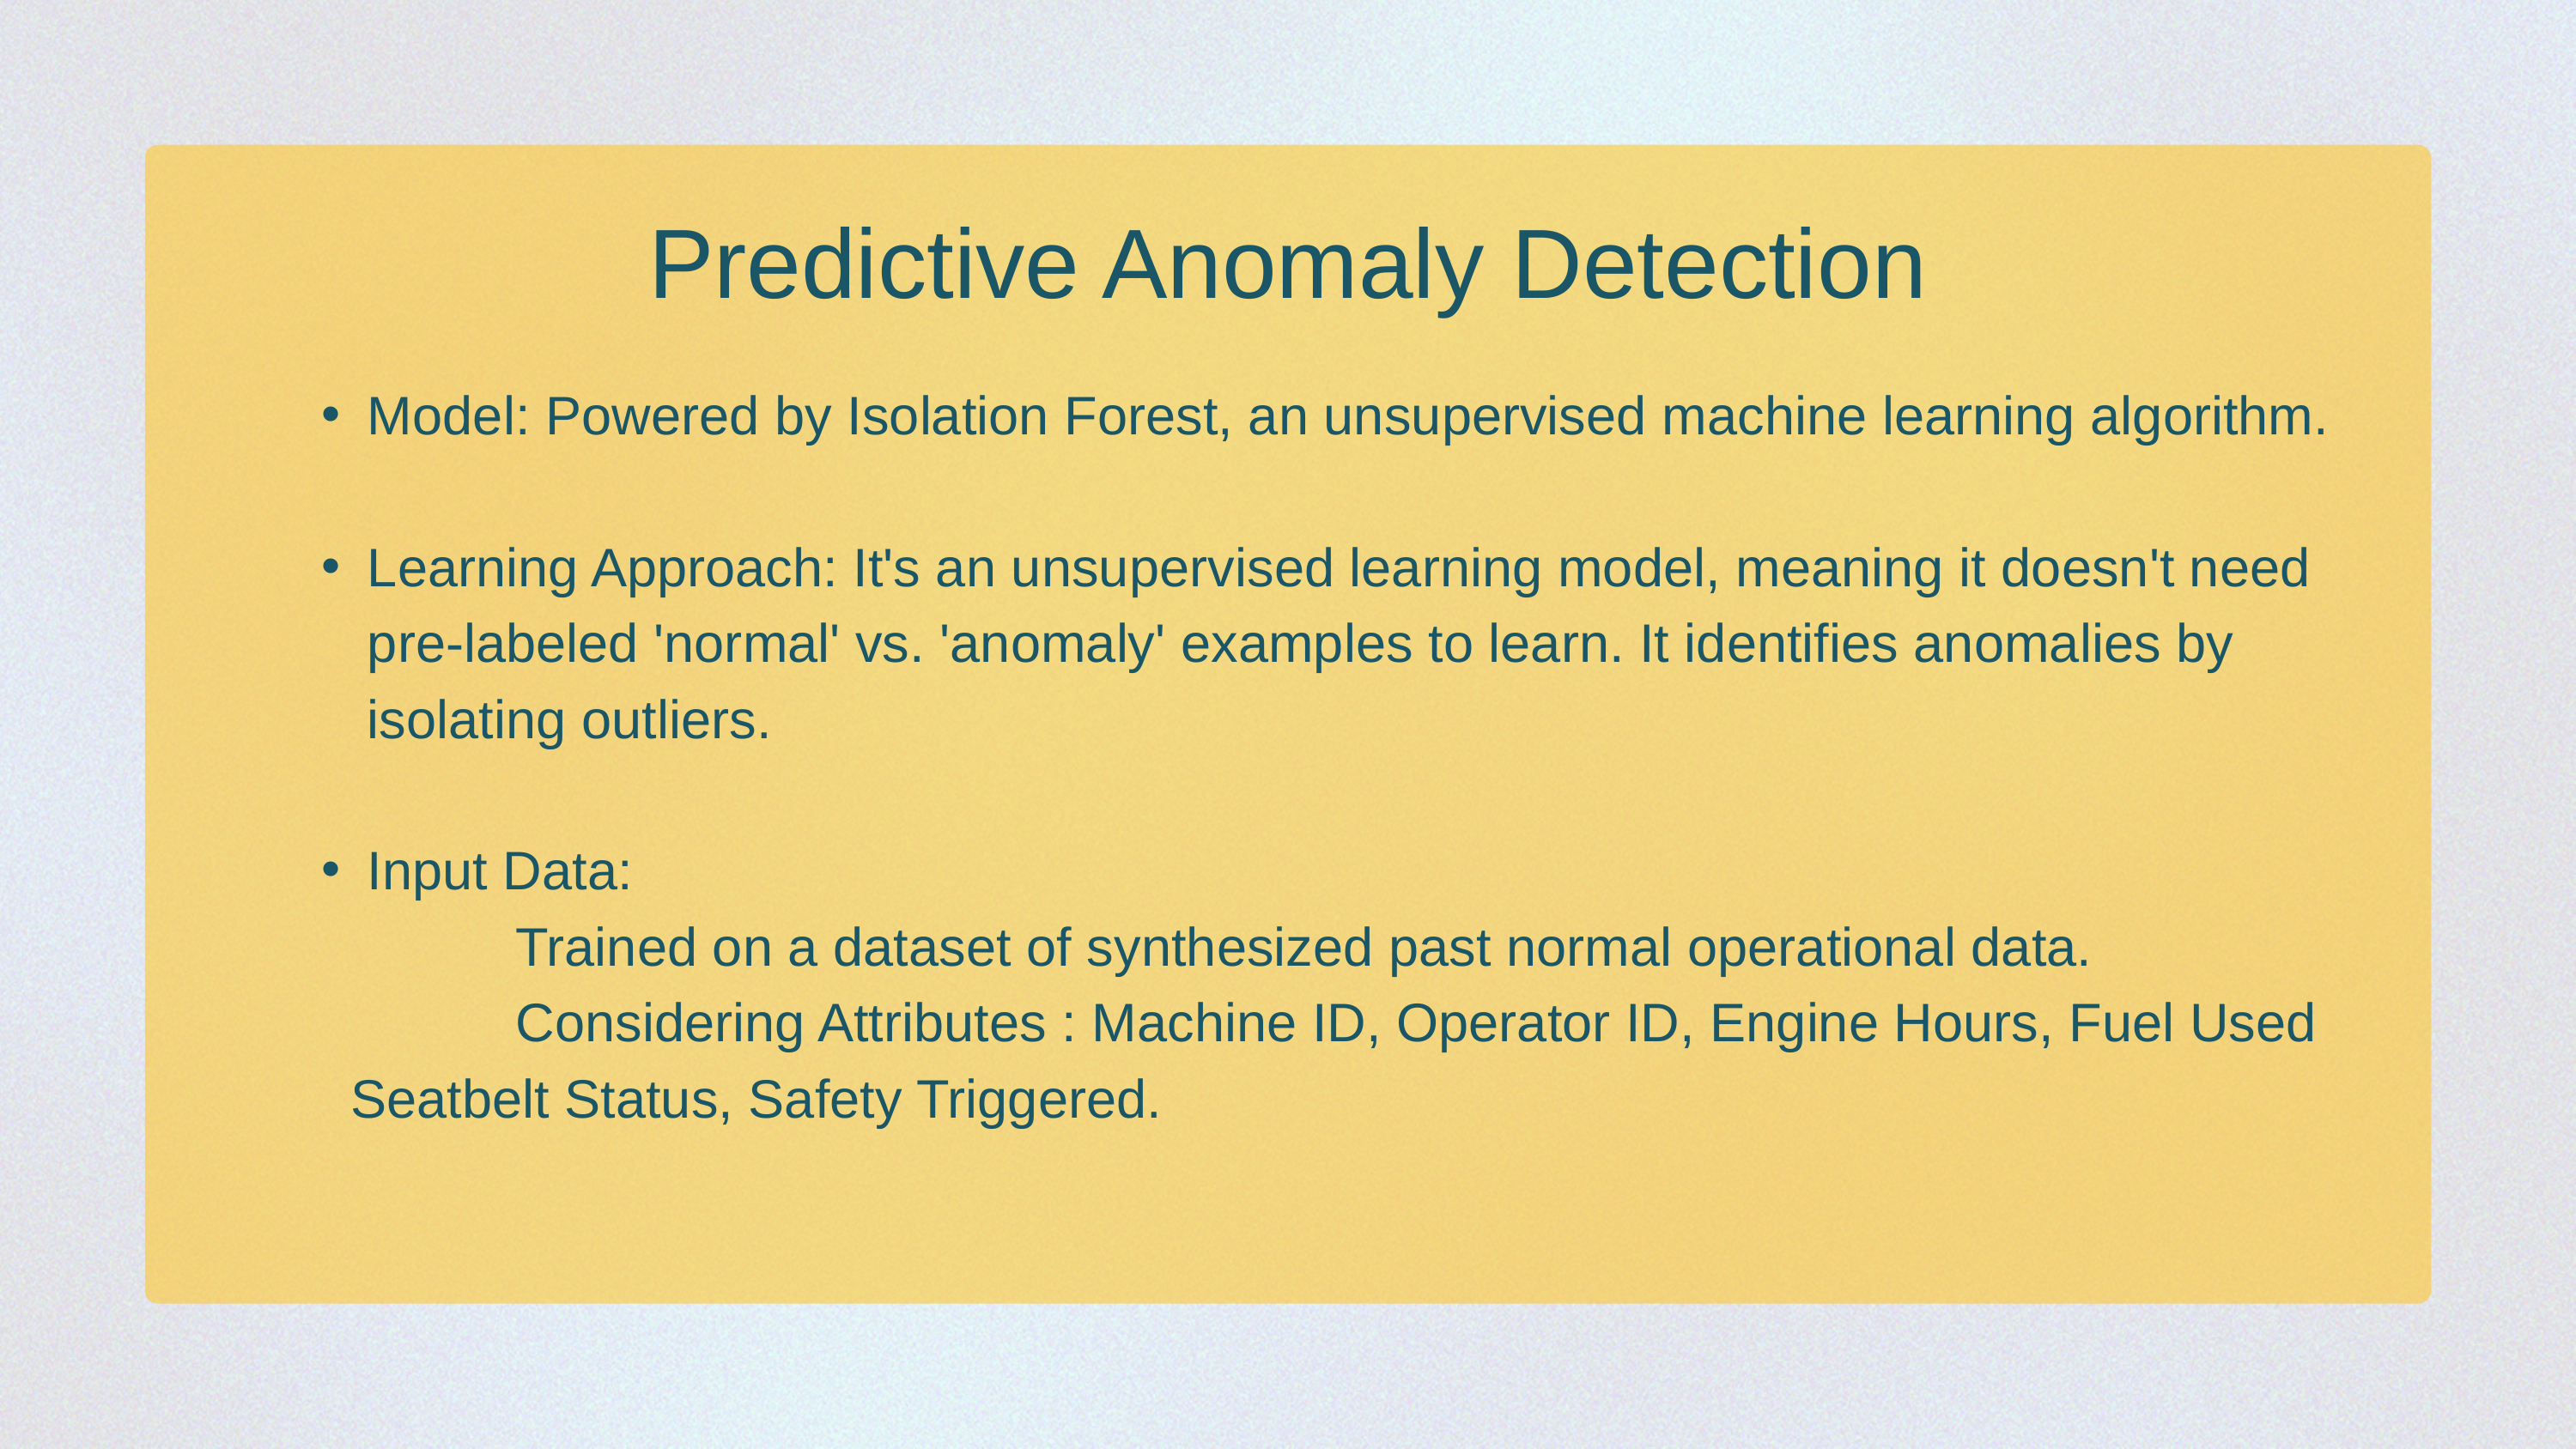

Predictive Anomaly Detection
Model: Powered by Isolation Forest, an unsupervised machine learning algorithm.

Learning Approach: It's an unsupervised learning model, meaning it doesn't need pre-labeled 'normal' vs. 'anomaly' examples to learn. It identifies anomalies by isolating outliers.

Input Data:
                Trained on a dataset of synthesized past normal operational data.
                Considering Attributes : Machine ID, Operator ID, Engine Hours, Fuel Used
     Seatbelt Status, Safety Triggered.